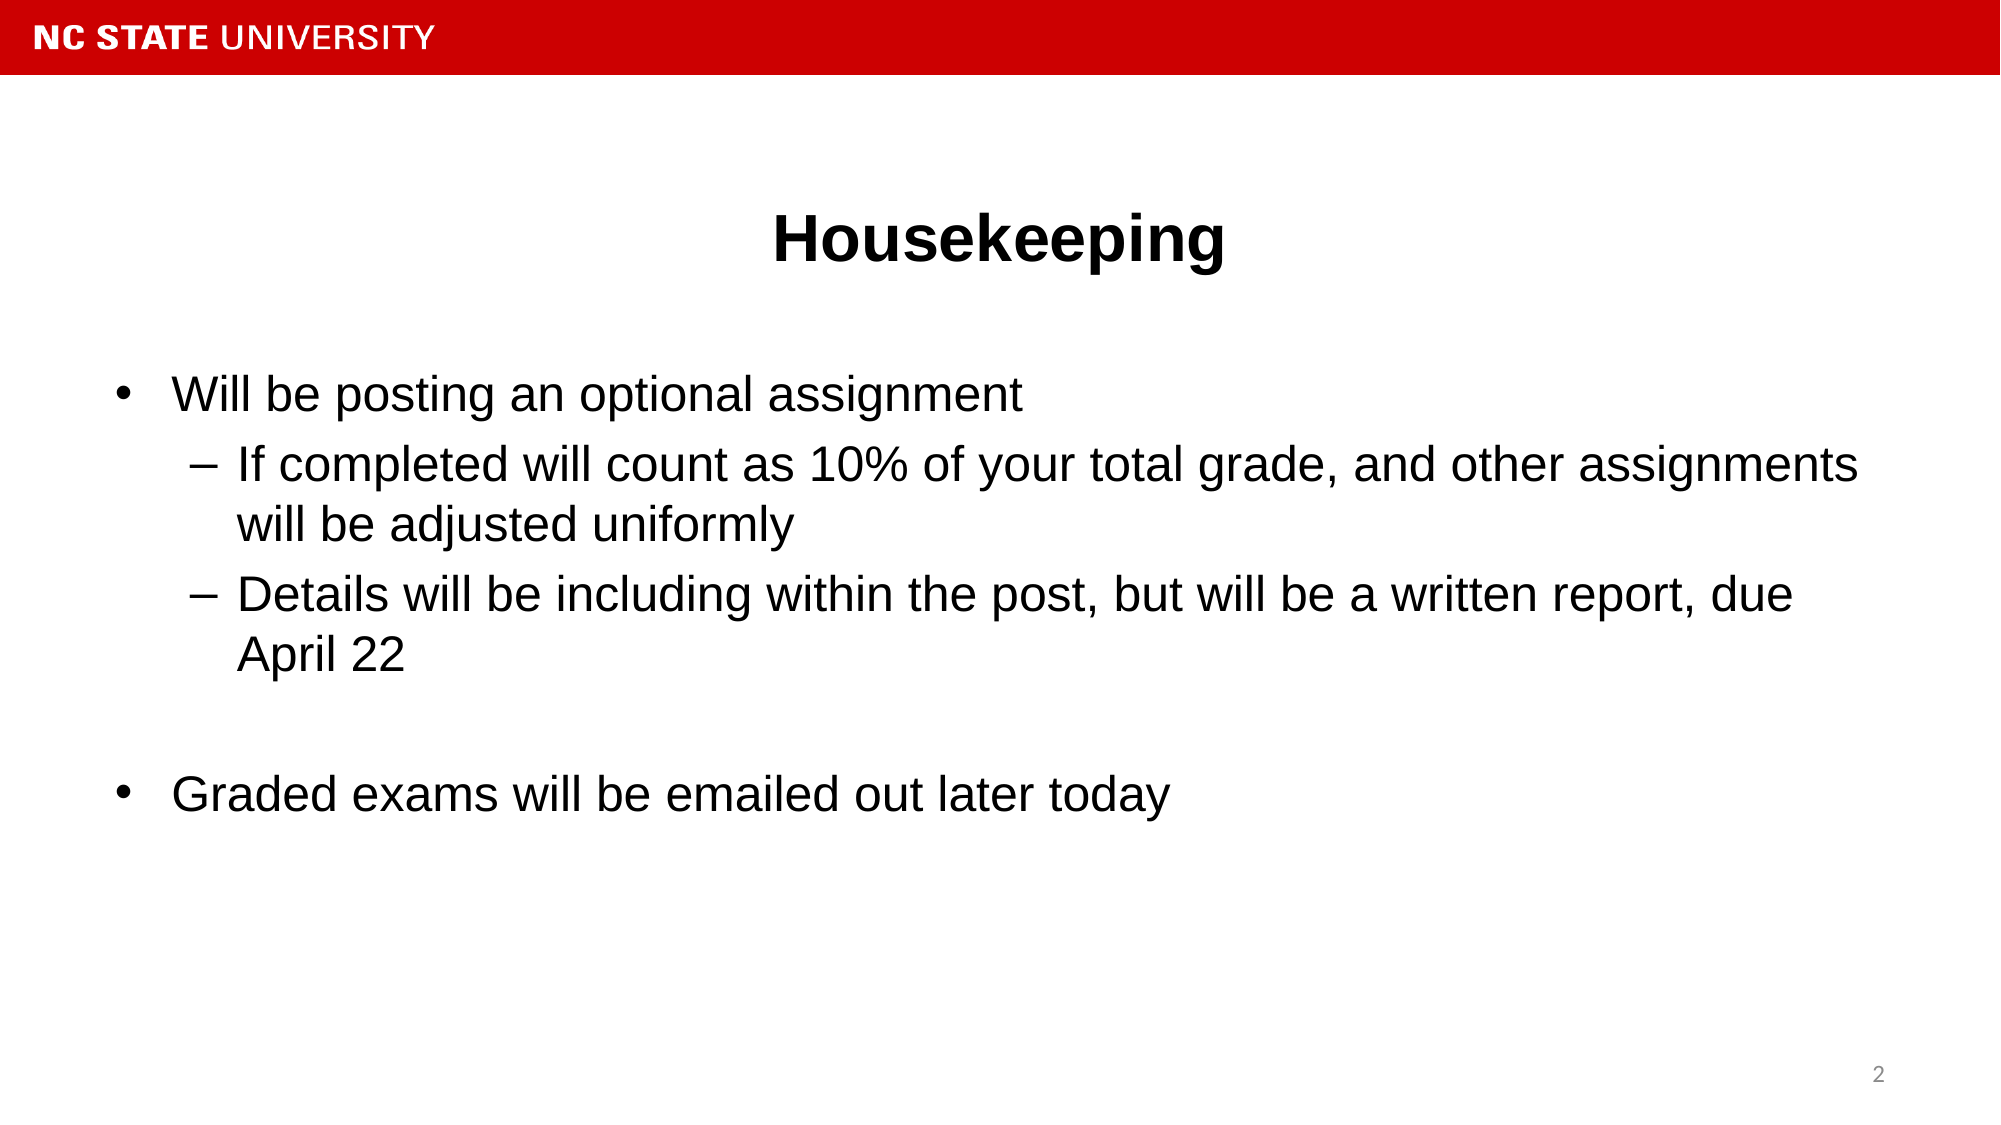

# Housekeeping
Will be posting an optional assignment
If completed will count as 10% of your total grade, and other assignments will be adjusted uniformly
Details will be including within the post, but will be a written report, due April 22

Graded exams will be emailed out later today

2